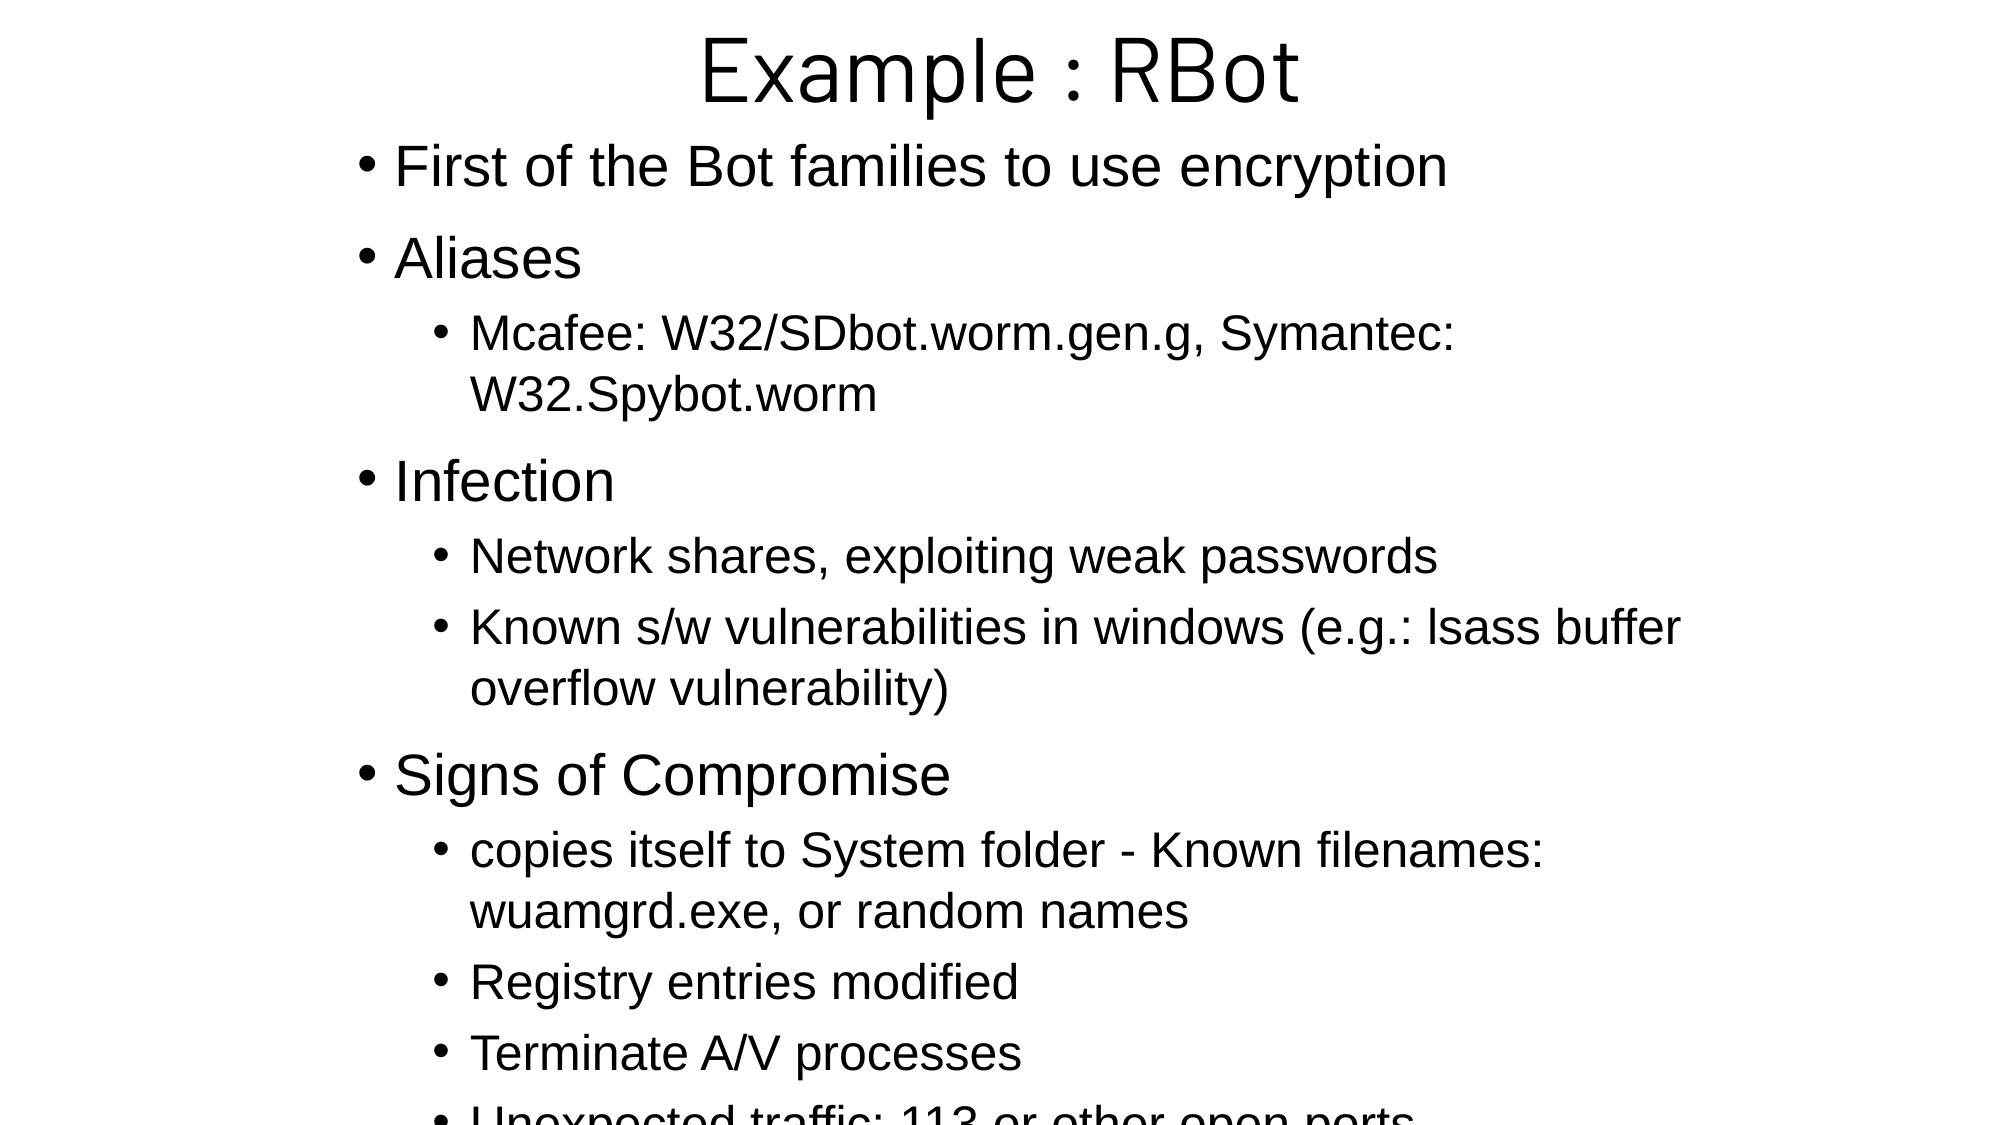

# Example : RBot
First of the Bot families to use encryption
Aliases
Mcafee: W32/SDbot.worm.gen.g, Symantec: W32.Spybot.worm
Infection
Network shares, exploiting weak passwords
Known s/w vulnerabilities in windows (e.g.: lsass buffer overflow vulnerability)
Signs of Compromise
copies itself to System folder - Known filenames: wuamgrd.exe, or random names
Registry entries modified
Terminate A/V processes
Unexpected traffic: 113 or other open ports